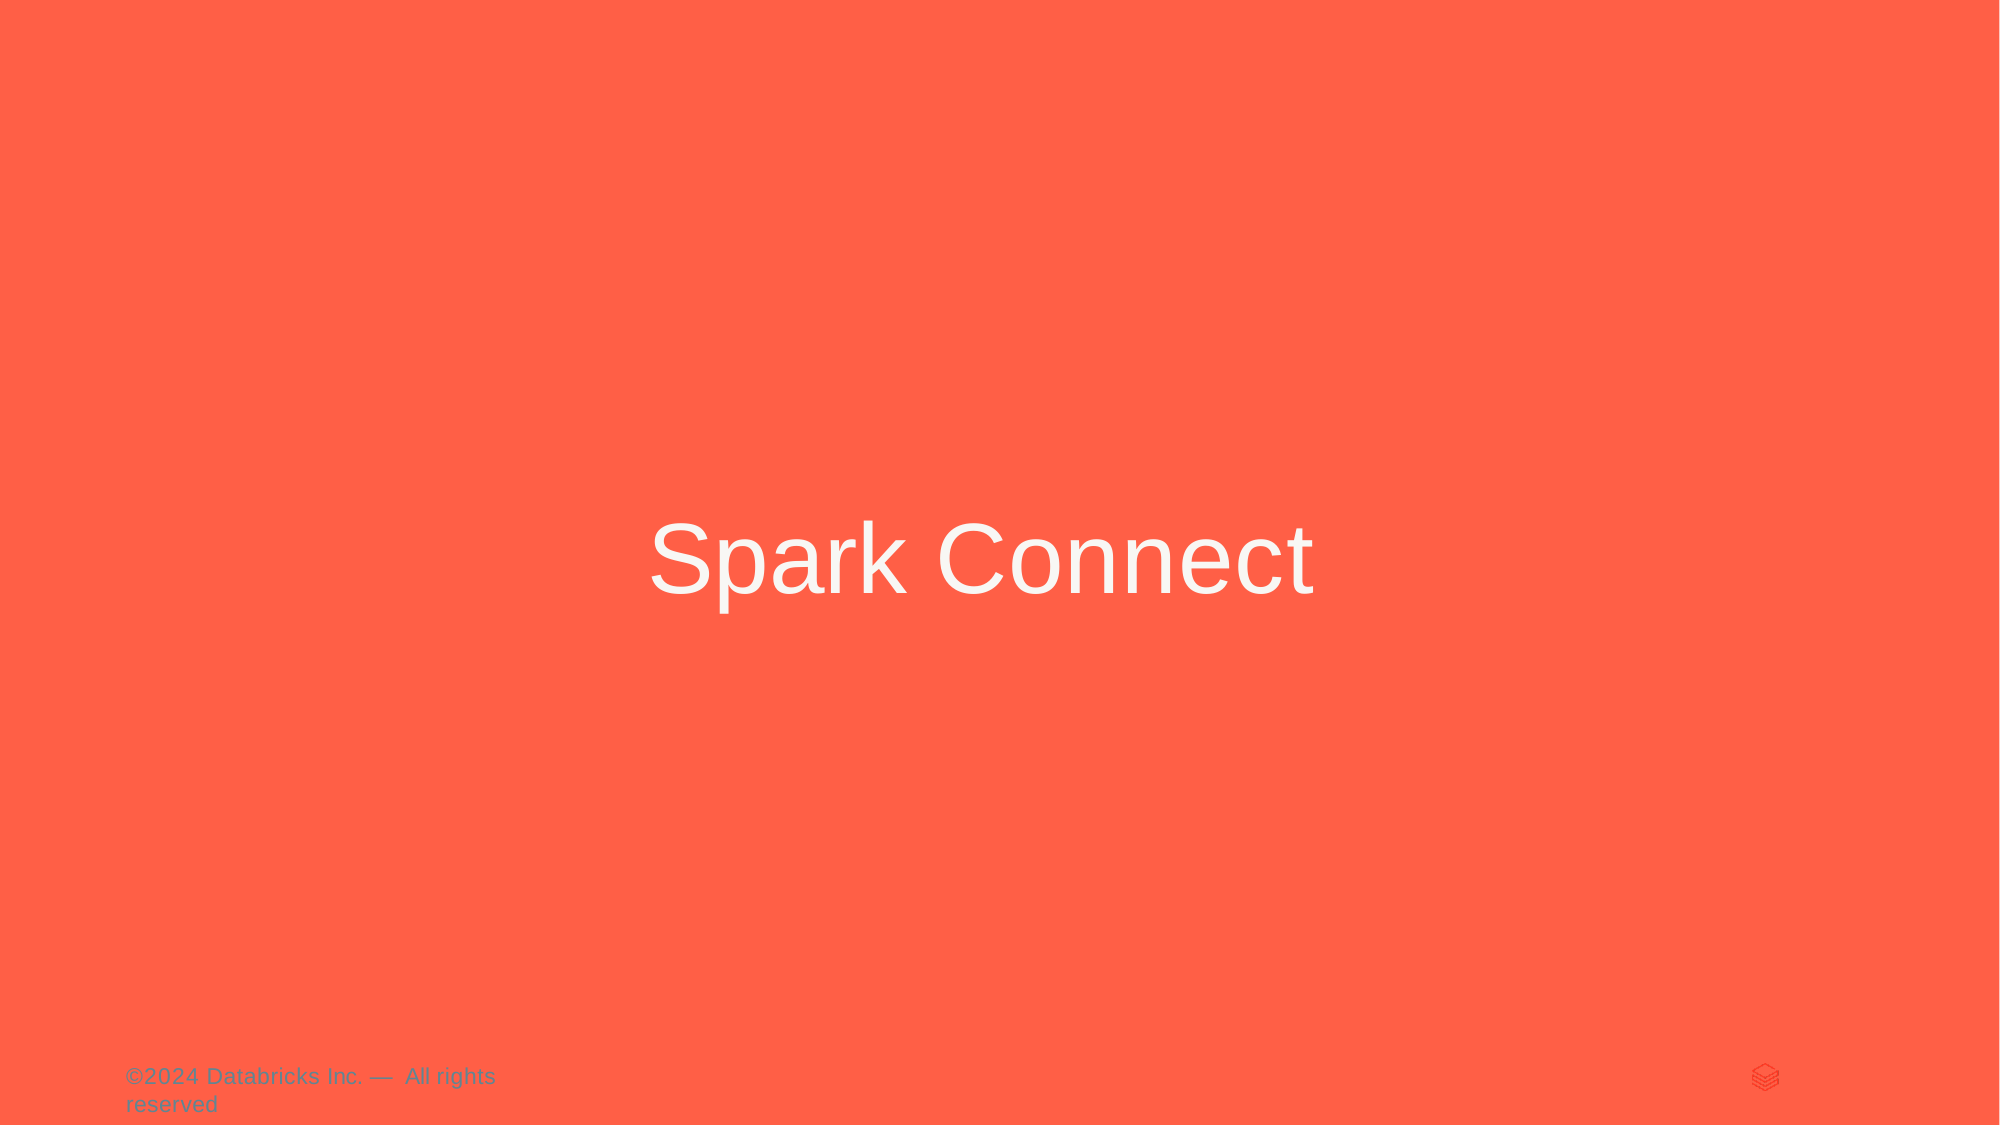

# Spark Connect
©2024 Databricks Inc. — All rights reserved